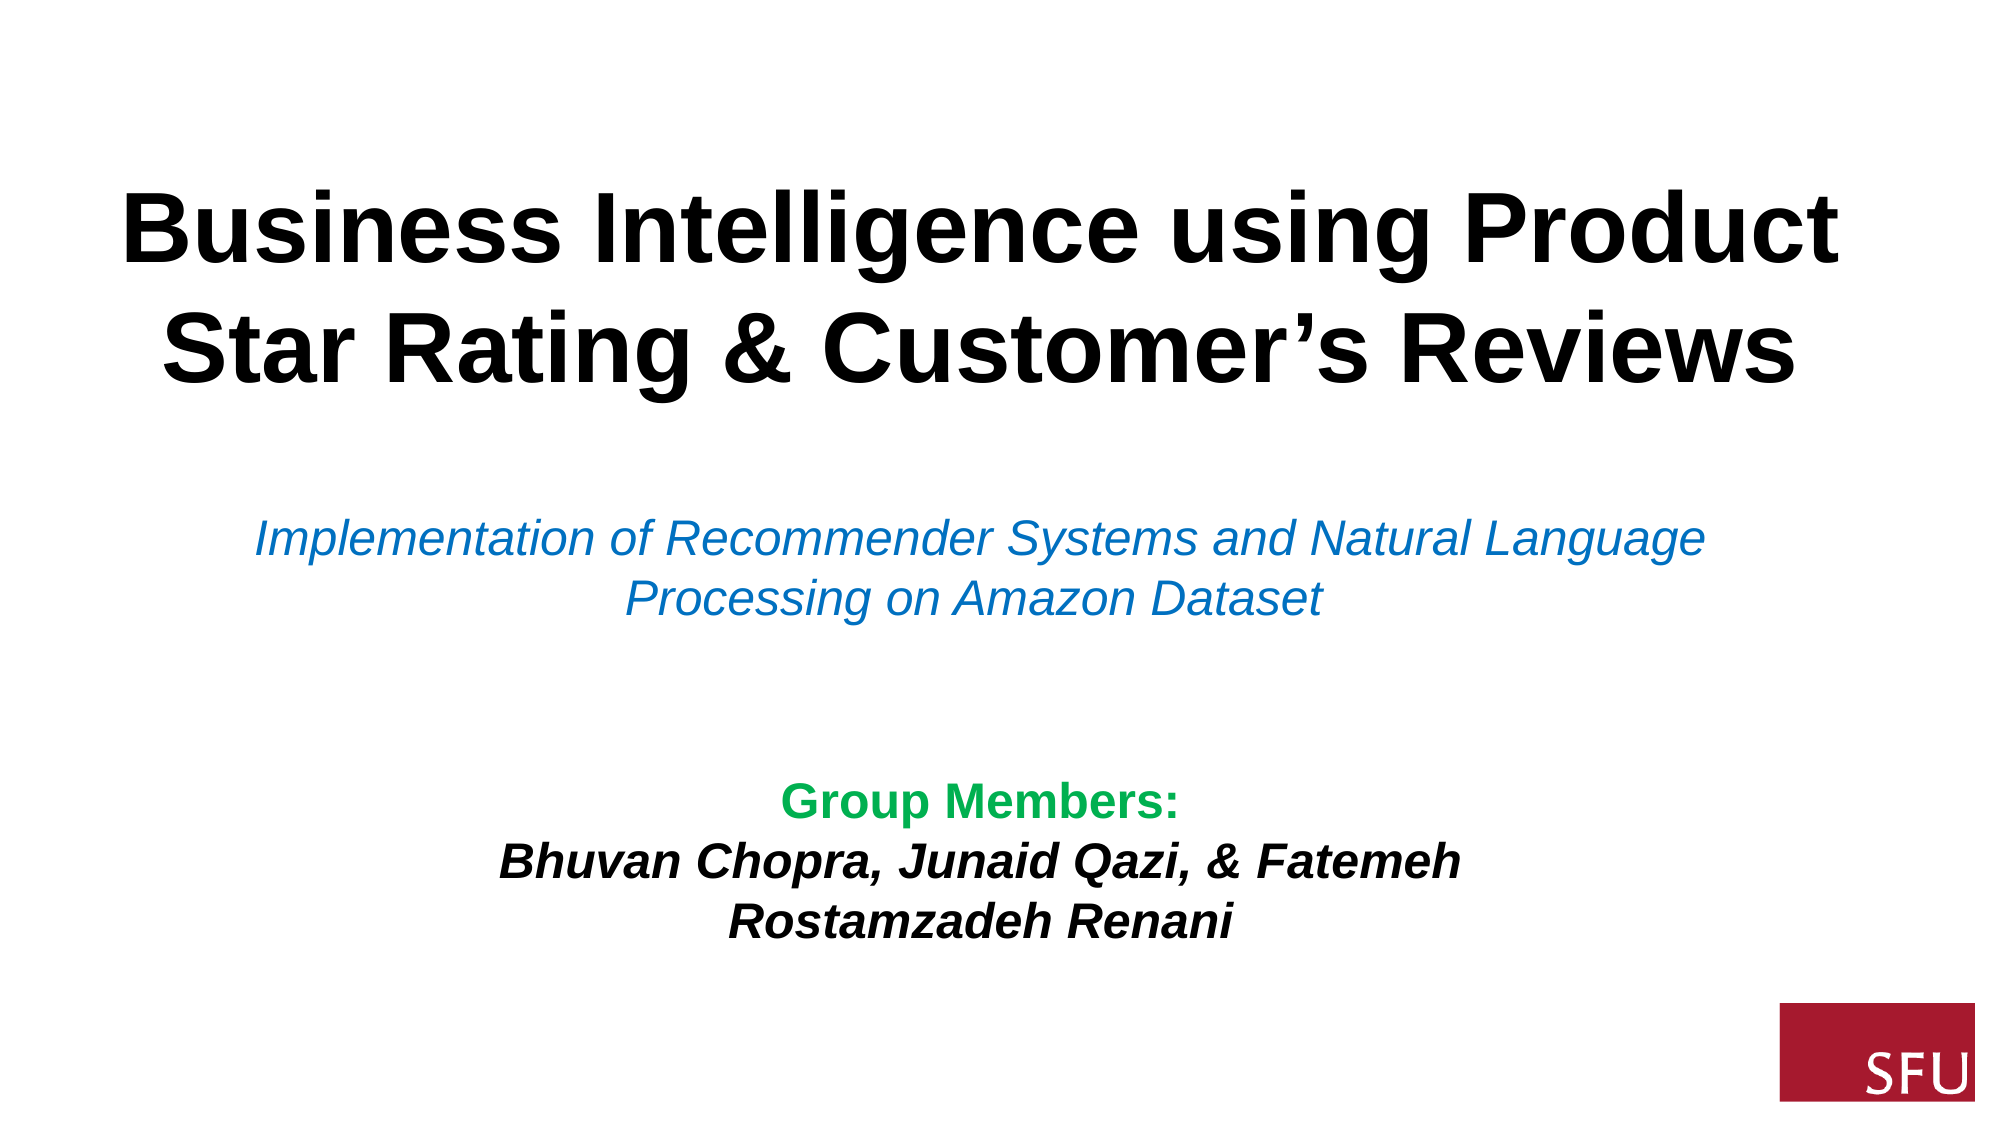

Business Intelligence using Product Star Rating & Customer’s Reviews
Implementation of Recommender Systems and Natural Language Processing on Amazon Dataset
Group Members:
Bhuvan Chopra, Junaid Qazi, & Fatemeh Rostamzadeh Renani